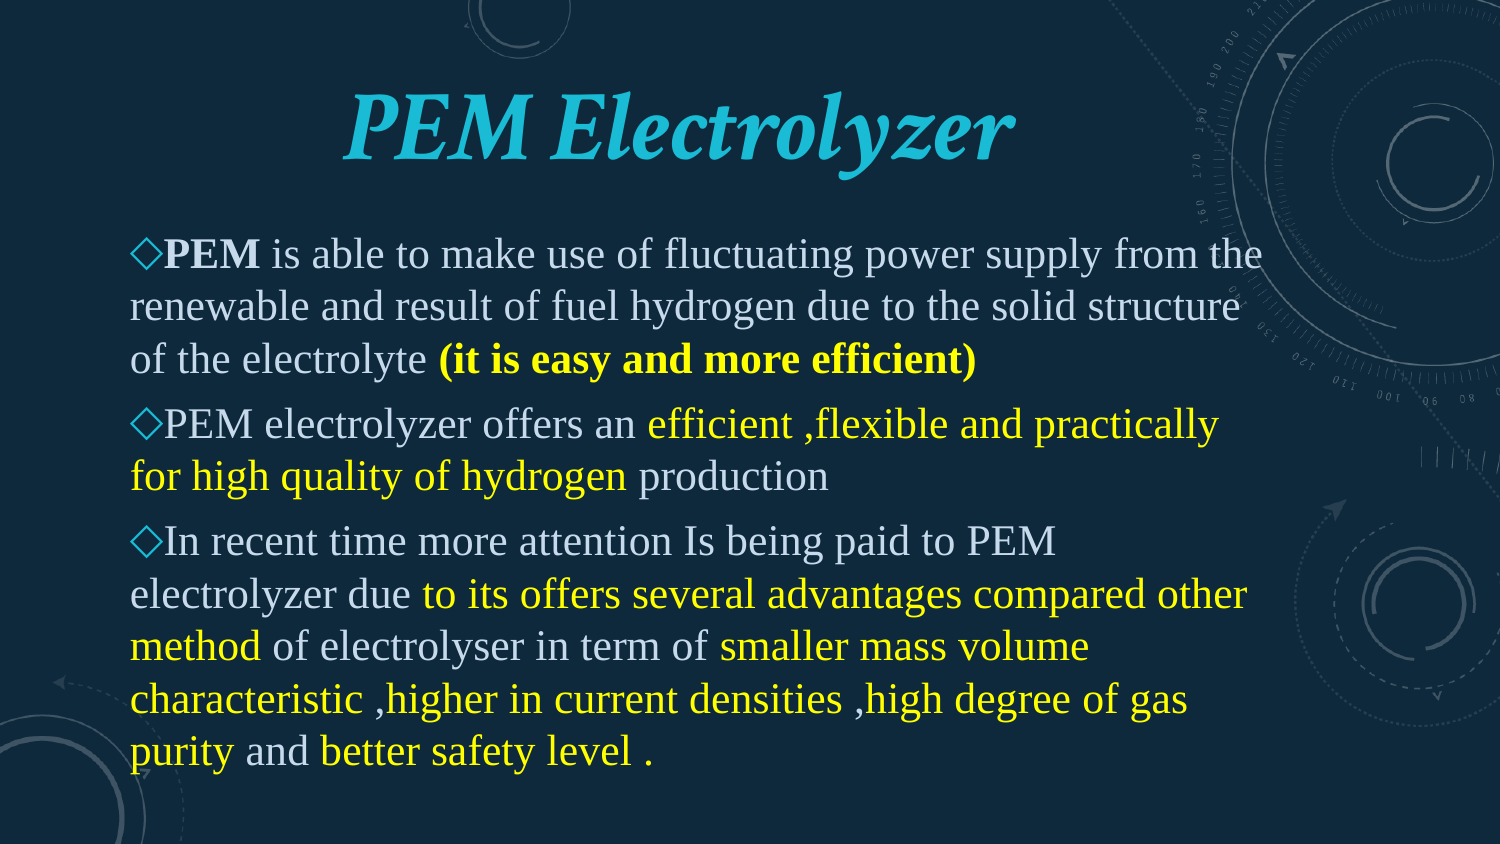

# PEM Electrolyzer
PEM is able to make use of fluctuating power supply from the renewable and result of fuel hydrogen due to the solid structure of the electrolyte (it is easy and more efficient)
PEM electrolyzer offers an efficient ,flexible and practically for high quality of hydrogen production
In recent time more attention Is being paid to PEM electrolyzer due to its offers several advantages compared other method of electrolyser in term of smaller mass volume characteristic ,higher in current densities ,high degree of gas purity and better safety level .